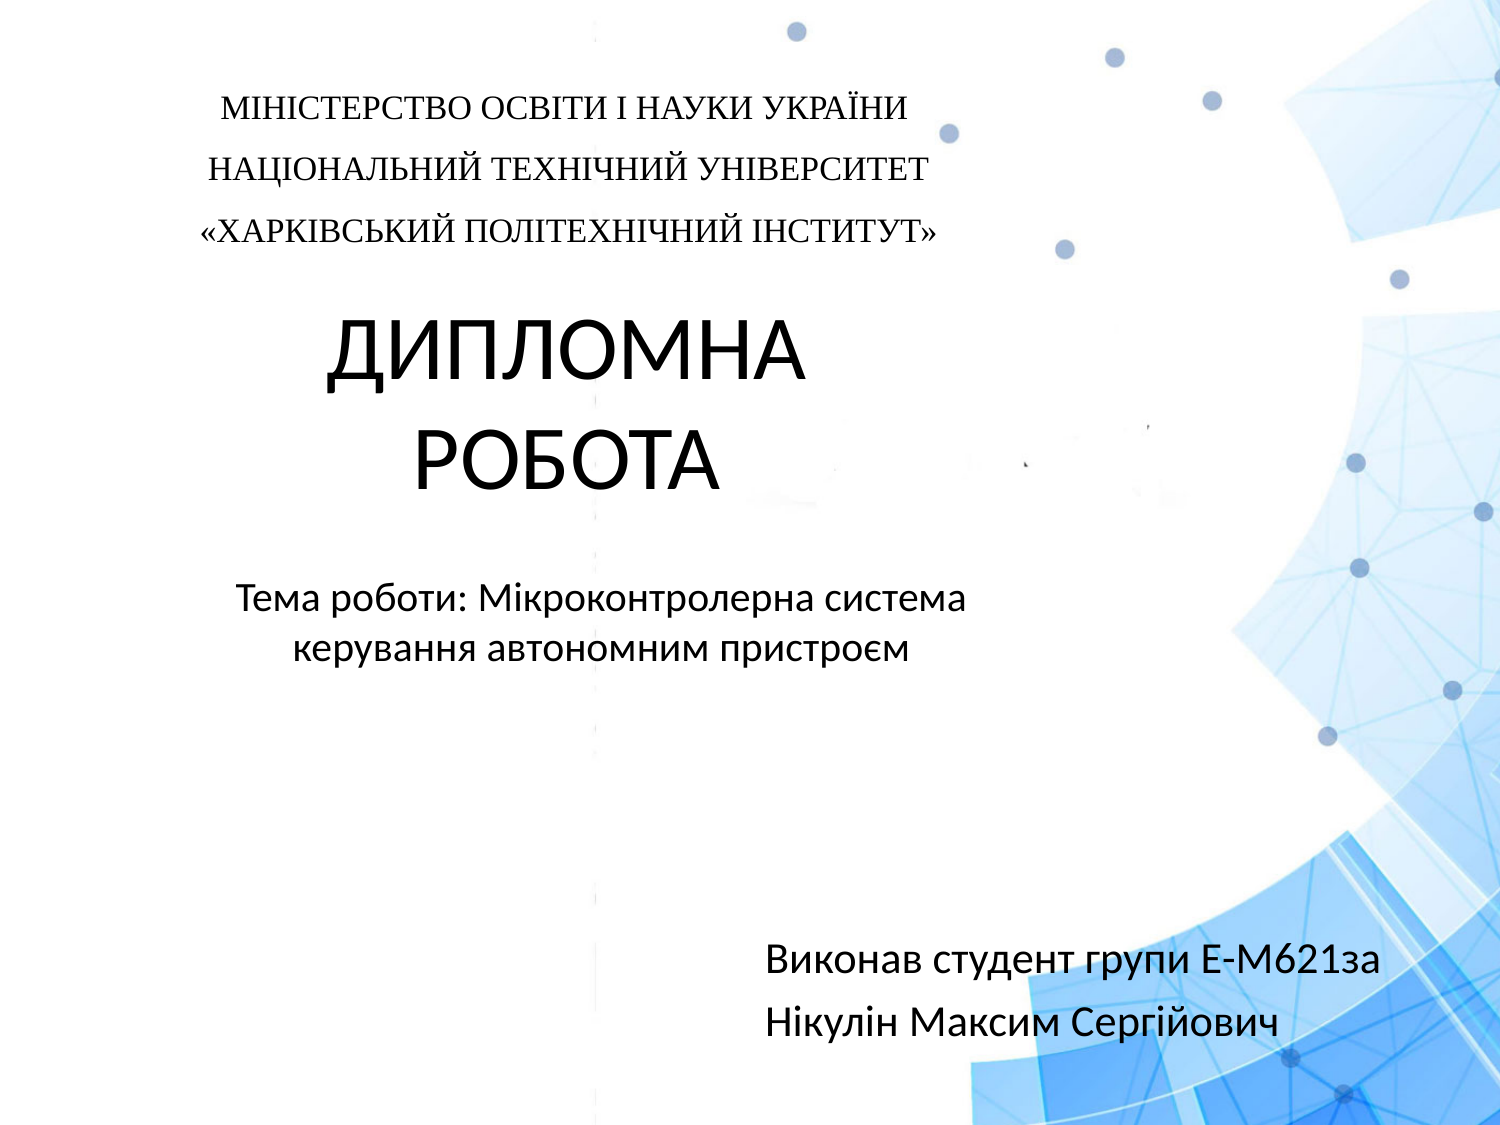

МІНІСТЕРСТВО ОСВІТИ І НАУКИ УКРАЇНИ
НАЦІОНАЛЬНИЙ ТЕХНІЧНИЙ УНІВЕРСИТЕТ
«ХАРКІВСЬКИЙ ПОЛІТЕХНІЧНИЙ ІНСТИТУТ»
ДИПЛОМНА РОБОТА
Тема роботи: Мікроконтролерна система керування автономним пристроєм
Виконав студент групи Е-М621за
Нікулін Максим Сергійович